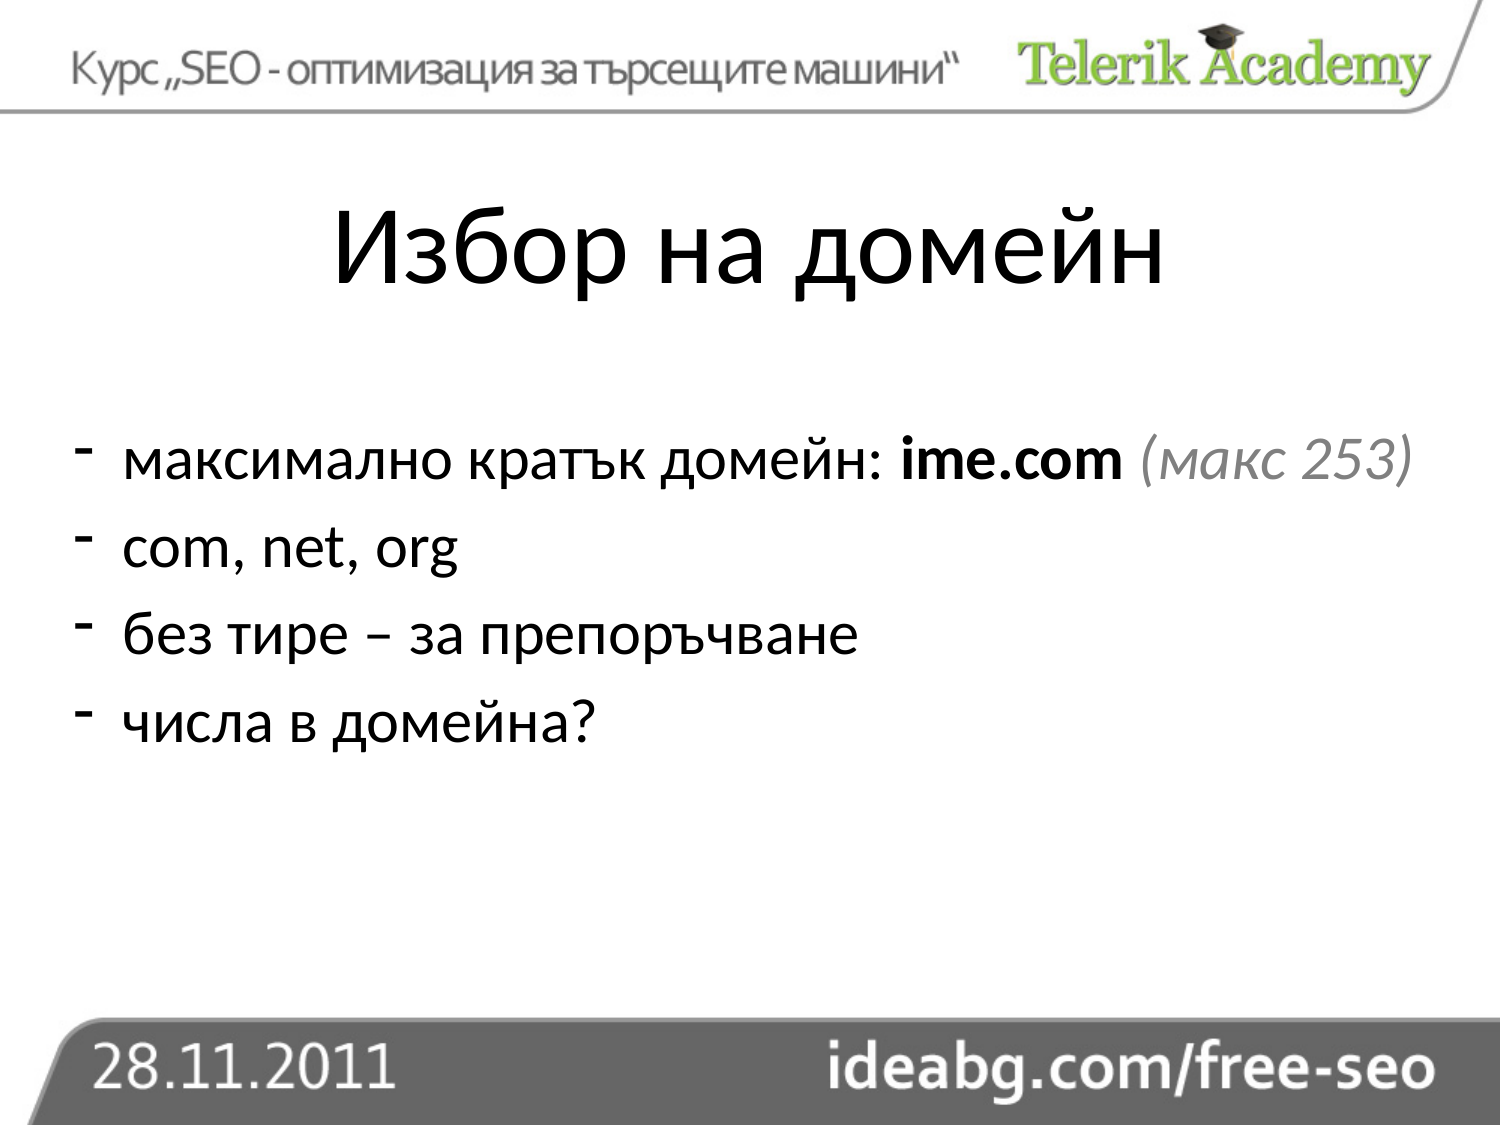

#
Избор на домейн
 максимално кратък домейн: ime.com (макс 253)
 com, net, org
 без тире – за препоръчване
 числа в домейна?